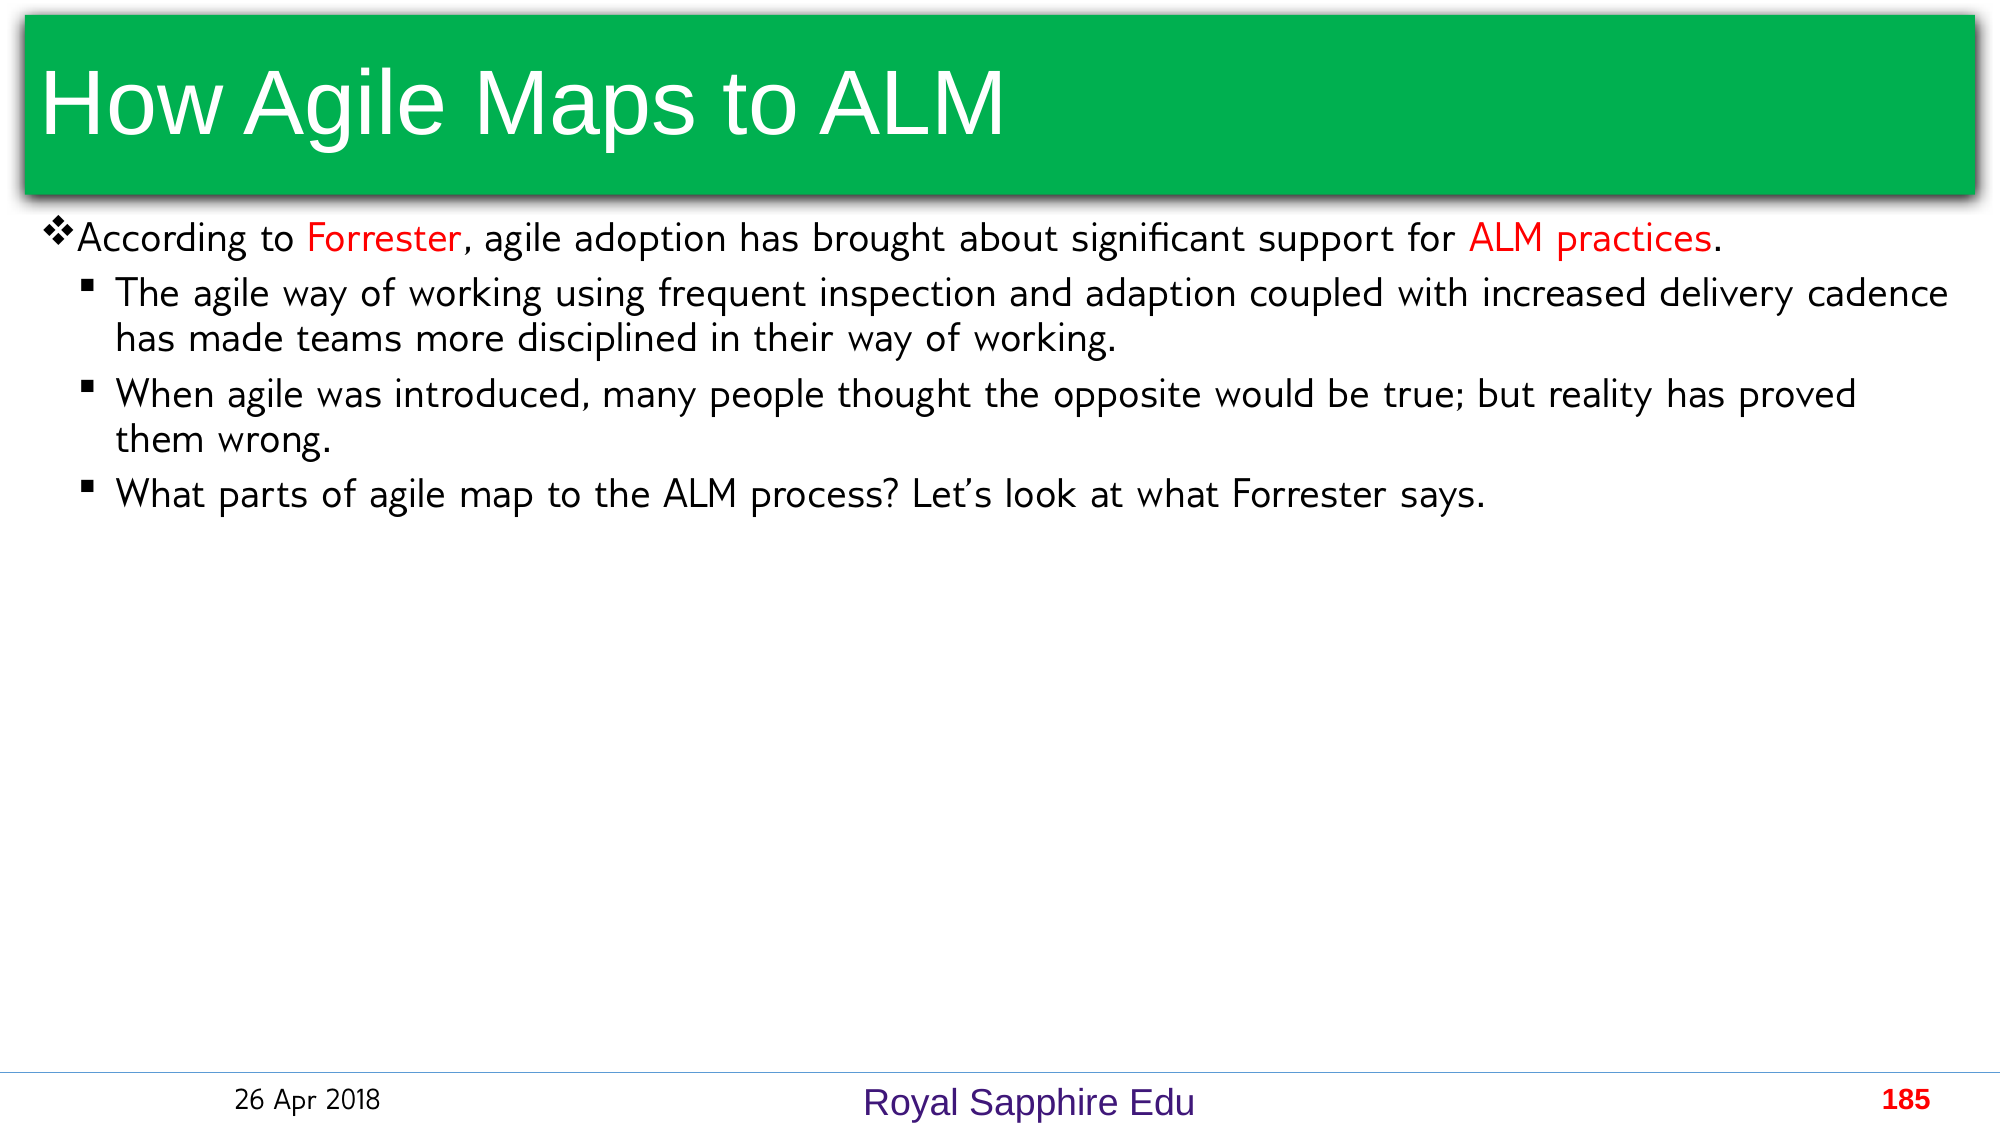

# How Agile Maps to ALM
According to Forrester, agile adoption has brought about significant support for ALM practices.
The agile way of working using frequent inspection and adaption coupled with increased delivery cadence has made teams more disciplined in their way of working.
When agile was introduced, many people thought the opposite would be true; but reality has proved them wrong.
What parts of agile map to the ALM process? Let’s look at what Forrester says.
26 Apr 2018
185